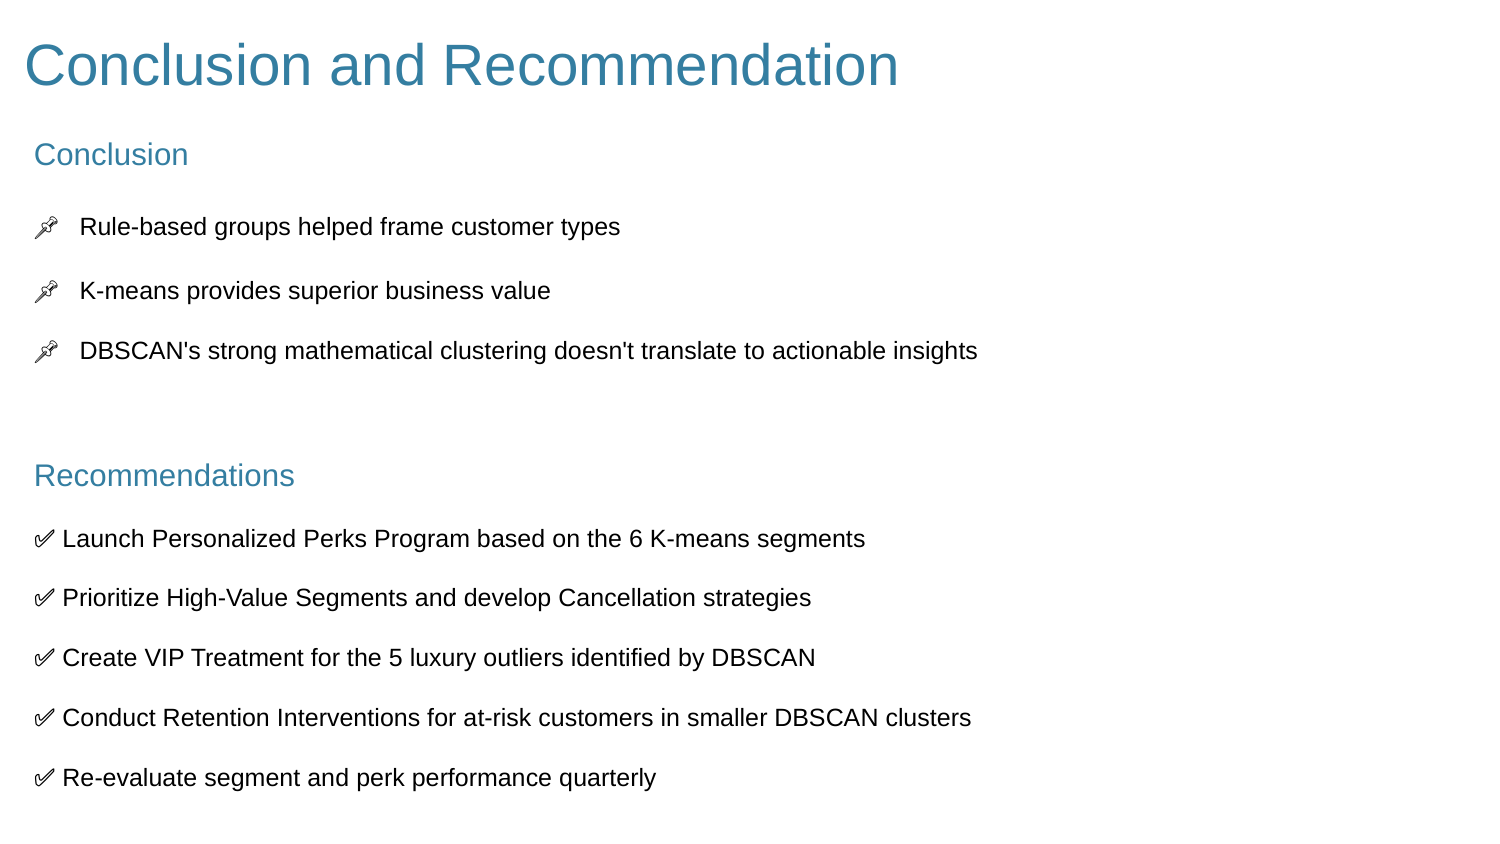

Conclusion and Recommendation
Conclusion

📌   Rule-based groups helped frame customer types

📌   K-means provides superior business value

📌   DBSCAN's strong mathematical clustering doesn't translate to actionable insights

Recommendations

✅ Launch Personalized Perks Program based on the 6 K-means segments

✅ Prioritize High-Value Segments and develop Cancellation strategies

✅ Create VIP Treatment for the 5 luxury outliers identified by DBSCAN

✅ Conduct Retention Interventions for at-risk customers in smaller DBSCAN clusters

✅ Re-evaluate segment and perk performance quarterly